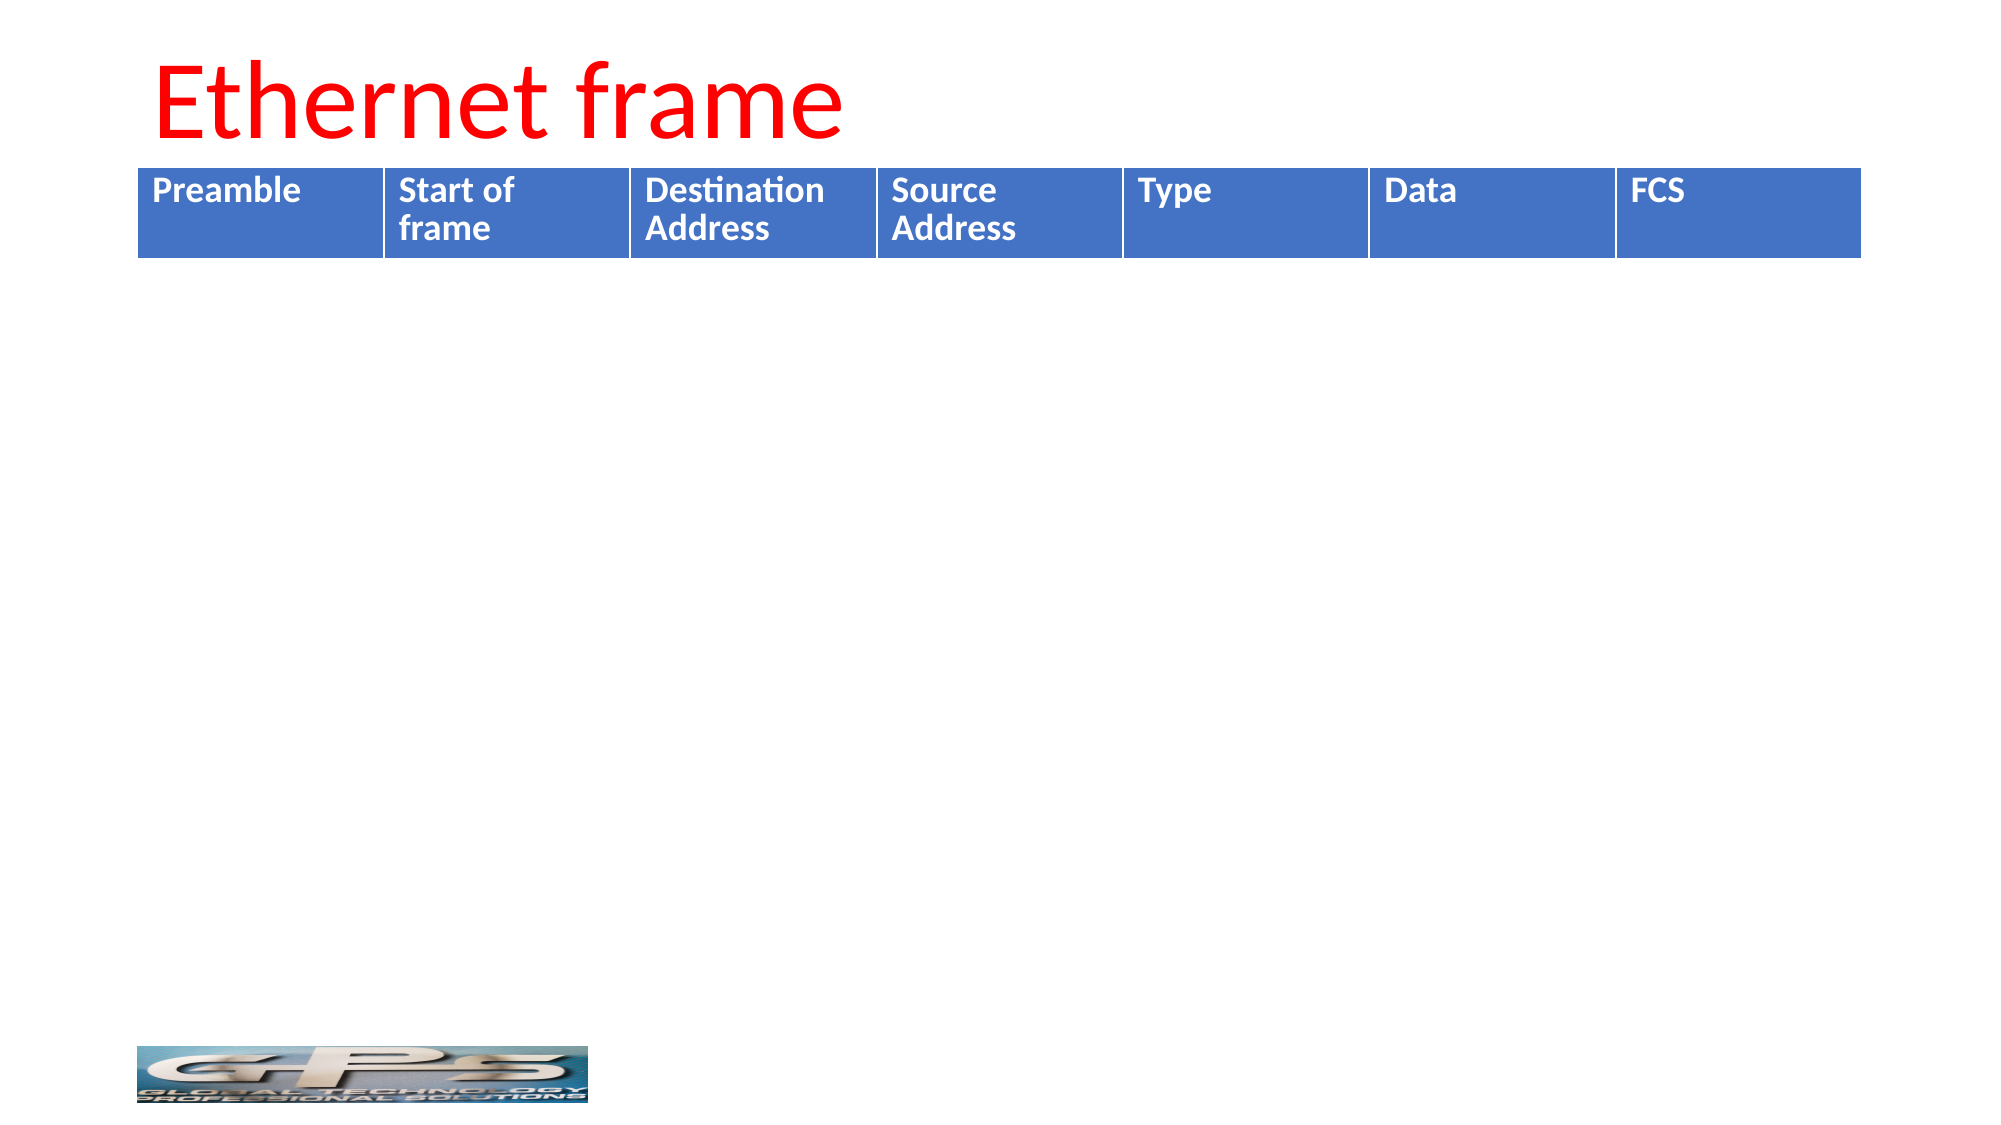

# Ethernet frame
| Preamble | Start of frame | Destination Address | Source Address | Type | Data | FCS |
| --- | --- | --- | --- | --- | --- | --- |